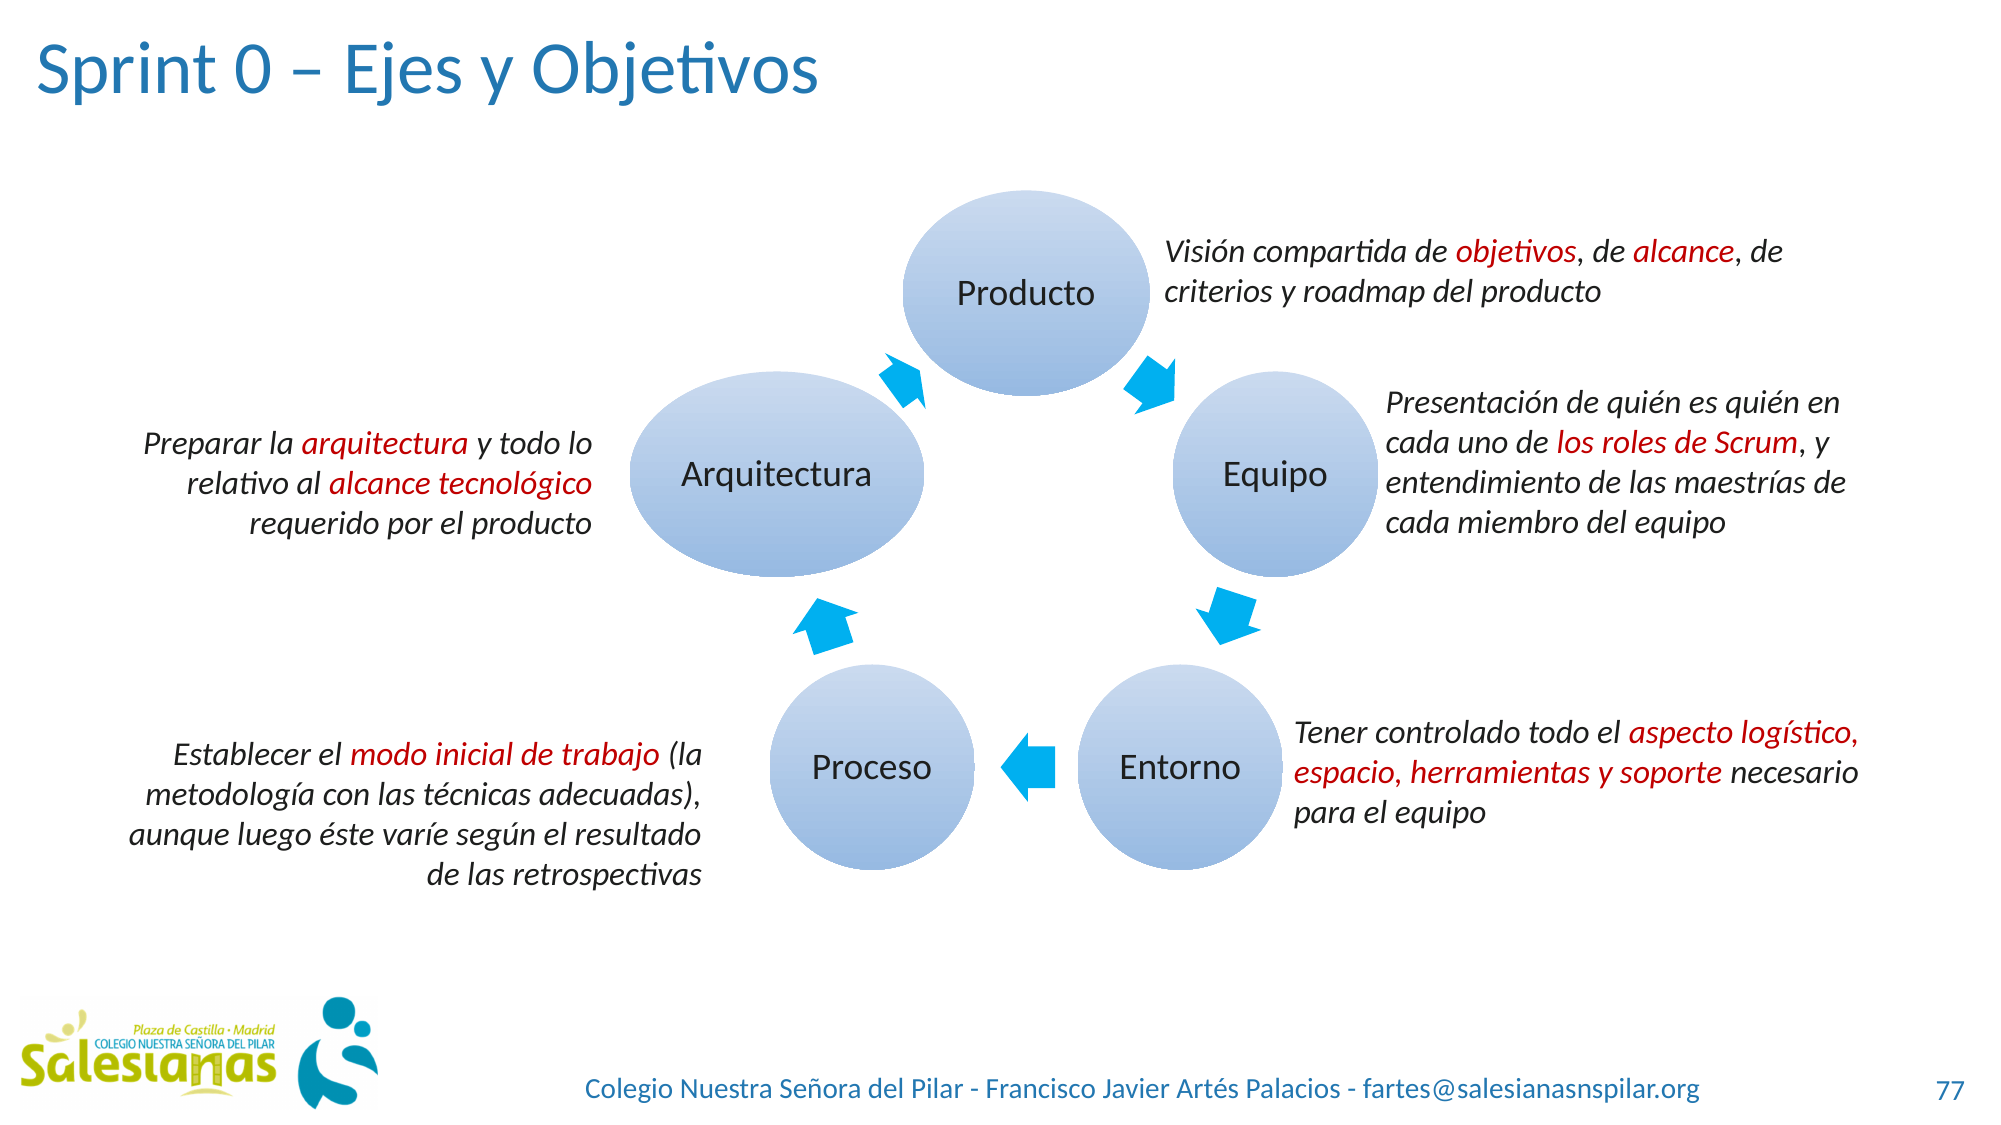

Sprint 0 – Ejes y Objetivos
Producto

Equipo

Entorno

Proceso

Arquitectura

Visión compartida de objetivos, de alcance, de criterios y roadmap del producto
Presentación de quién es quién en cada uno de los roles de Scrum, y entendimiento de las maestrías de cada miembro del equipo
Preparar la arquitectura y todo lo relativo al alcance tecnológico requerido por el producto

Establecer el modo inicial de trabajo (la metodología con las técnicas adecuadas), aunque luego éste varíe según el resultado de las retrospectivas
Tener controlado todo el aspecto logístico, espacio, herramientas y soporte necesario para el equipo